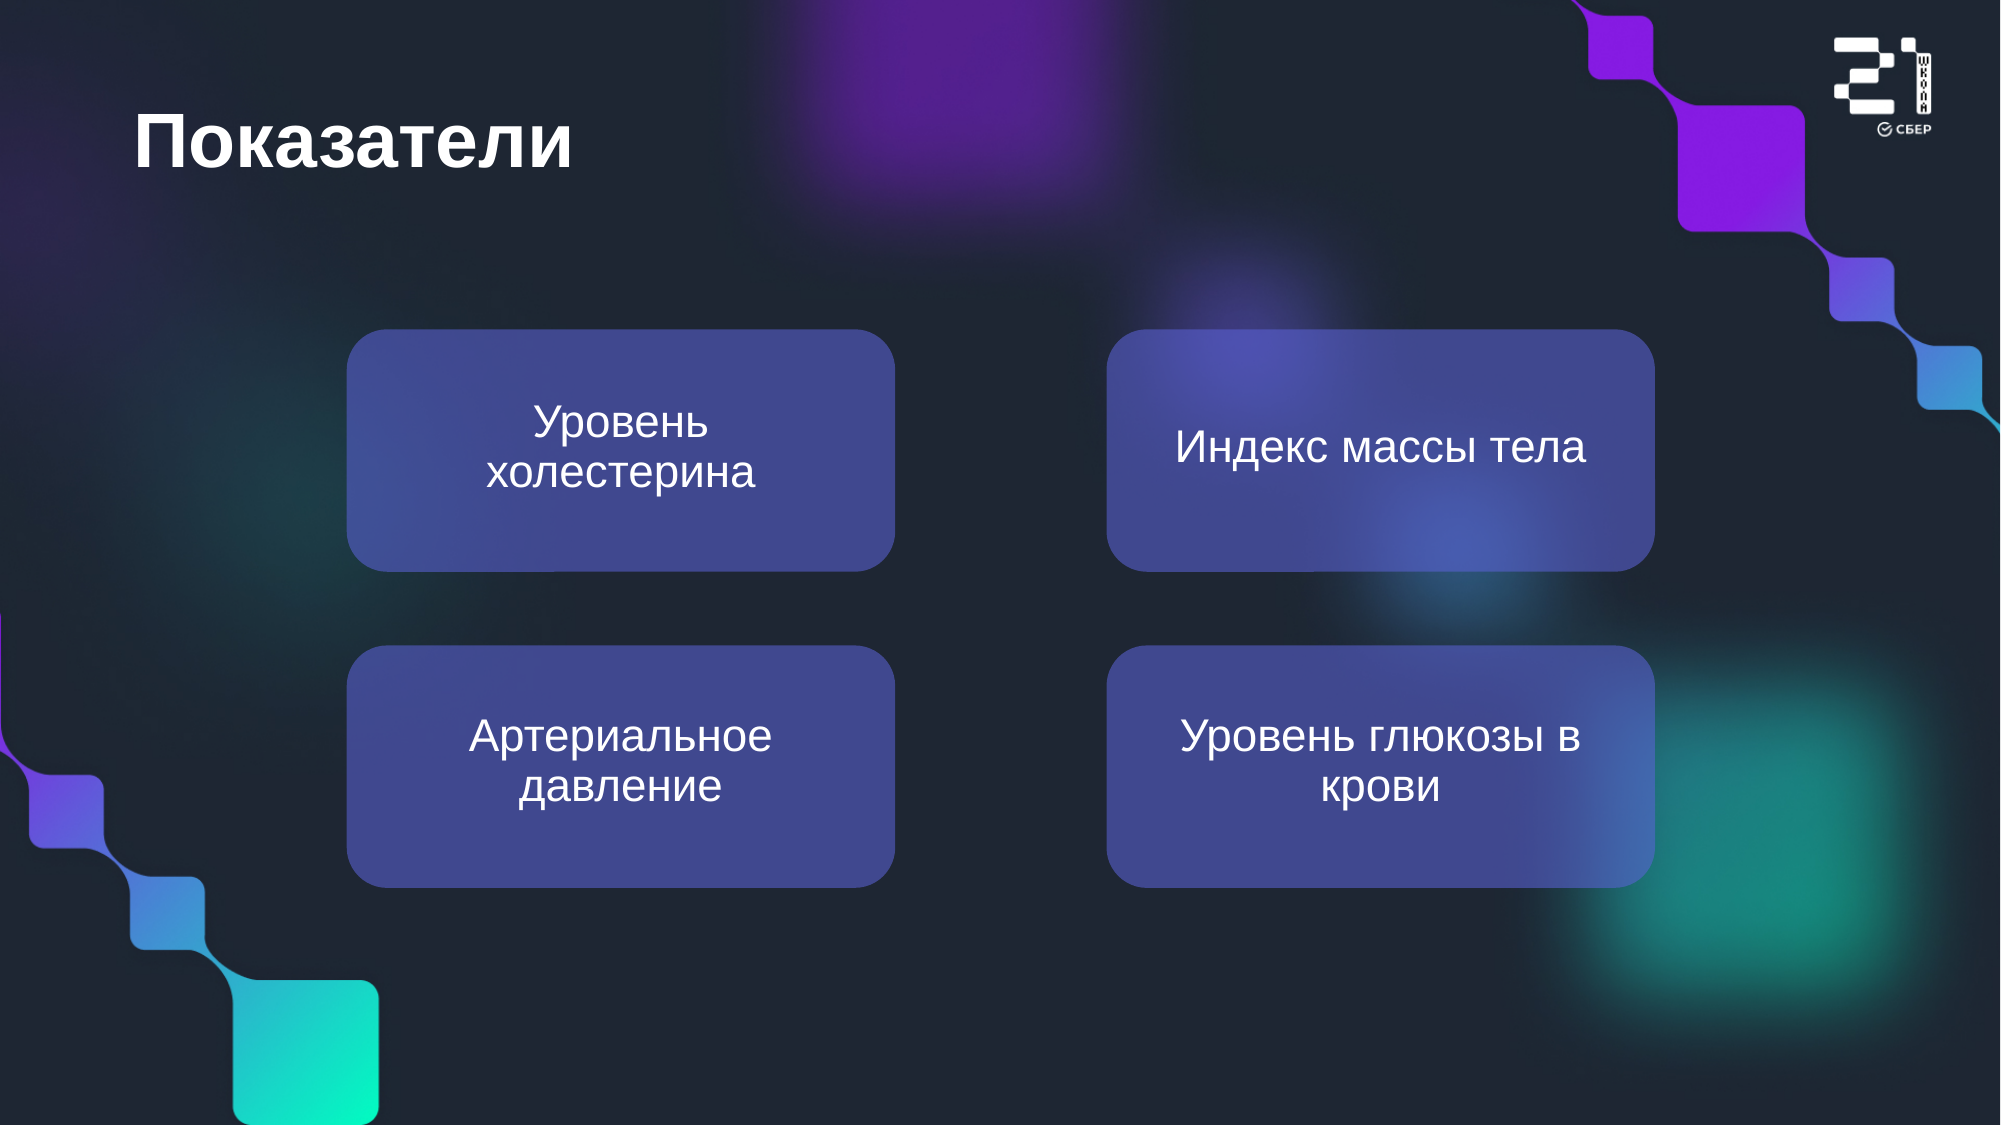

Показатели

Уровень холестерина
Индекс массы тела

Уровень глюкозы в крови
Артериальное давление